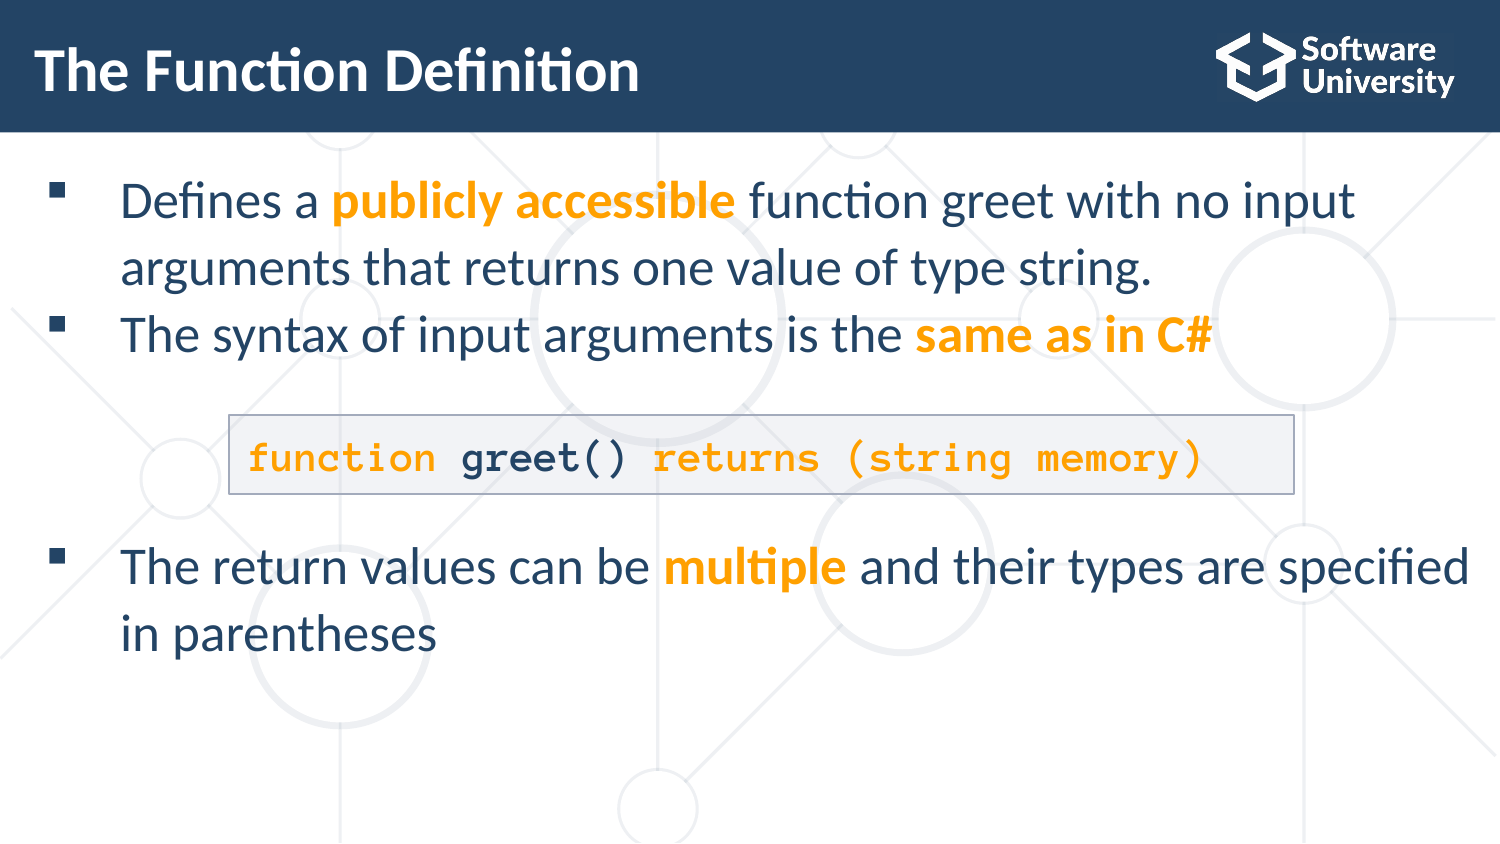

# The Function Definition
Defines a publicly accessible function greet with no input
arguments that returns one value of type string.
The syntax of input arguments is the same as in C#

The return values can be multiple and their types are specified in parentheses
function greet() returns (string memory)